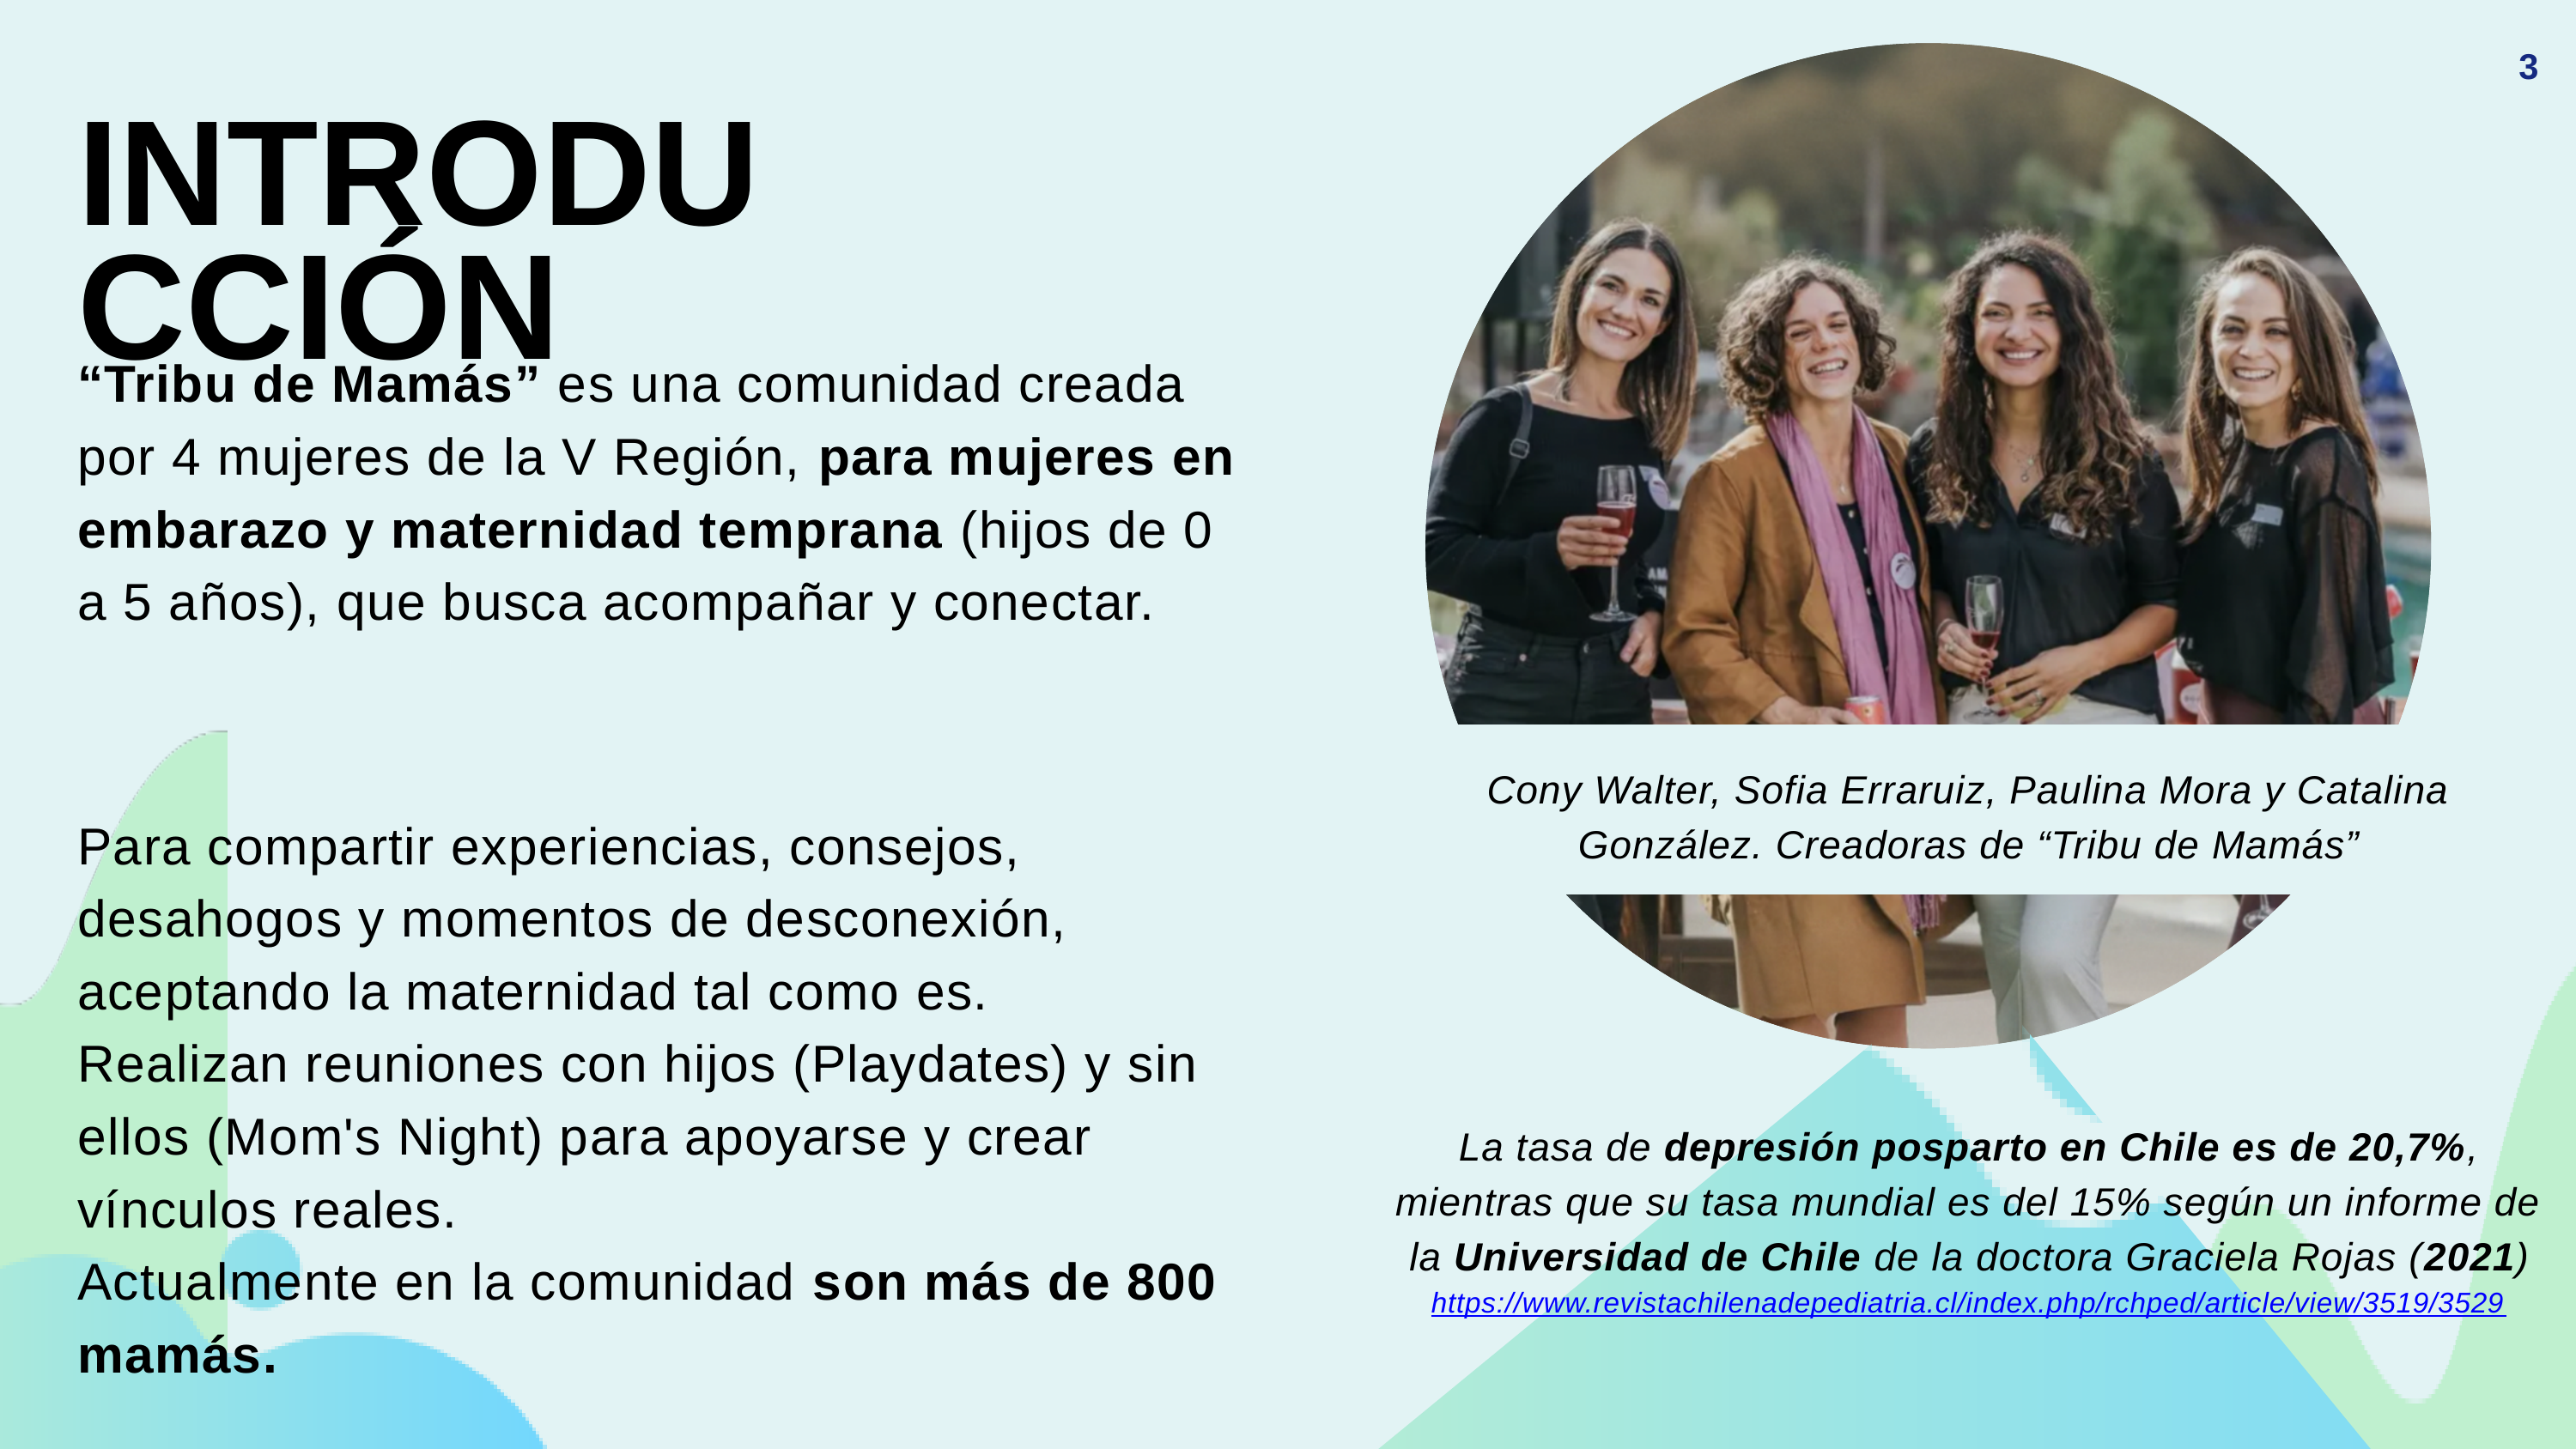

3

INTRODUCCIÓN
“Tribu de Mamás” es una comunidad creada por 4 mujeres de la V Región, para mujeres en embarazo y maternidad temprana (hijos de 0 a 5 años), que busca acompañar y conectar.

Cony Walter, Sofia Erraruiz, Paulina Mora y Catalina González. Creadoras de “Tribu de Mamás”
Para compartir experiencias, consejos, desahogos y momentos de desconexión, aceptando la maternidad tal como es.
Realizan reuniones con hijos (Playdates) y sin ellos (Mom's Night) para apoyarse y crear vínculos reales.
Actualmente en la comunidad son más de 800 mamás.

La tasa de depresión posparto en Chile es de 20,7%, mientras que su tasa mundial es del 15% según un informe de la Universidad de Chile de la doctora Graciela Rojas (2021)
https://www.revistachilenadepediatria.cl/index.php/rchped/article/view/3519/3529